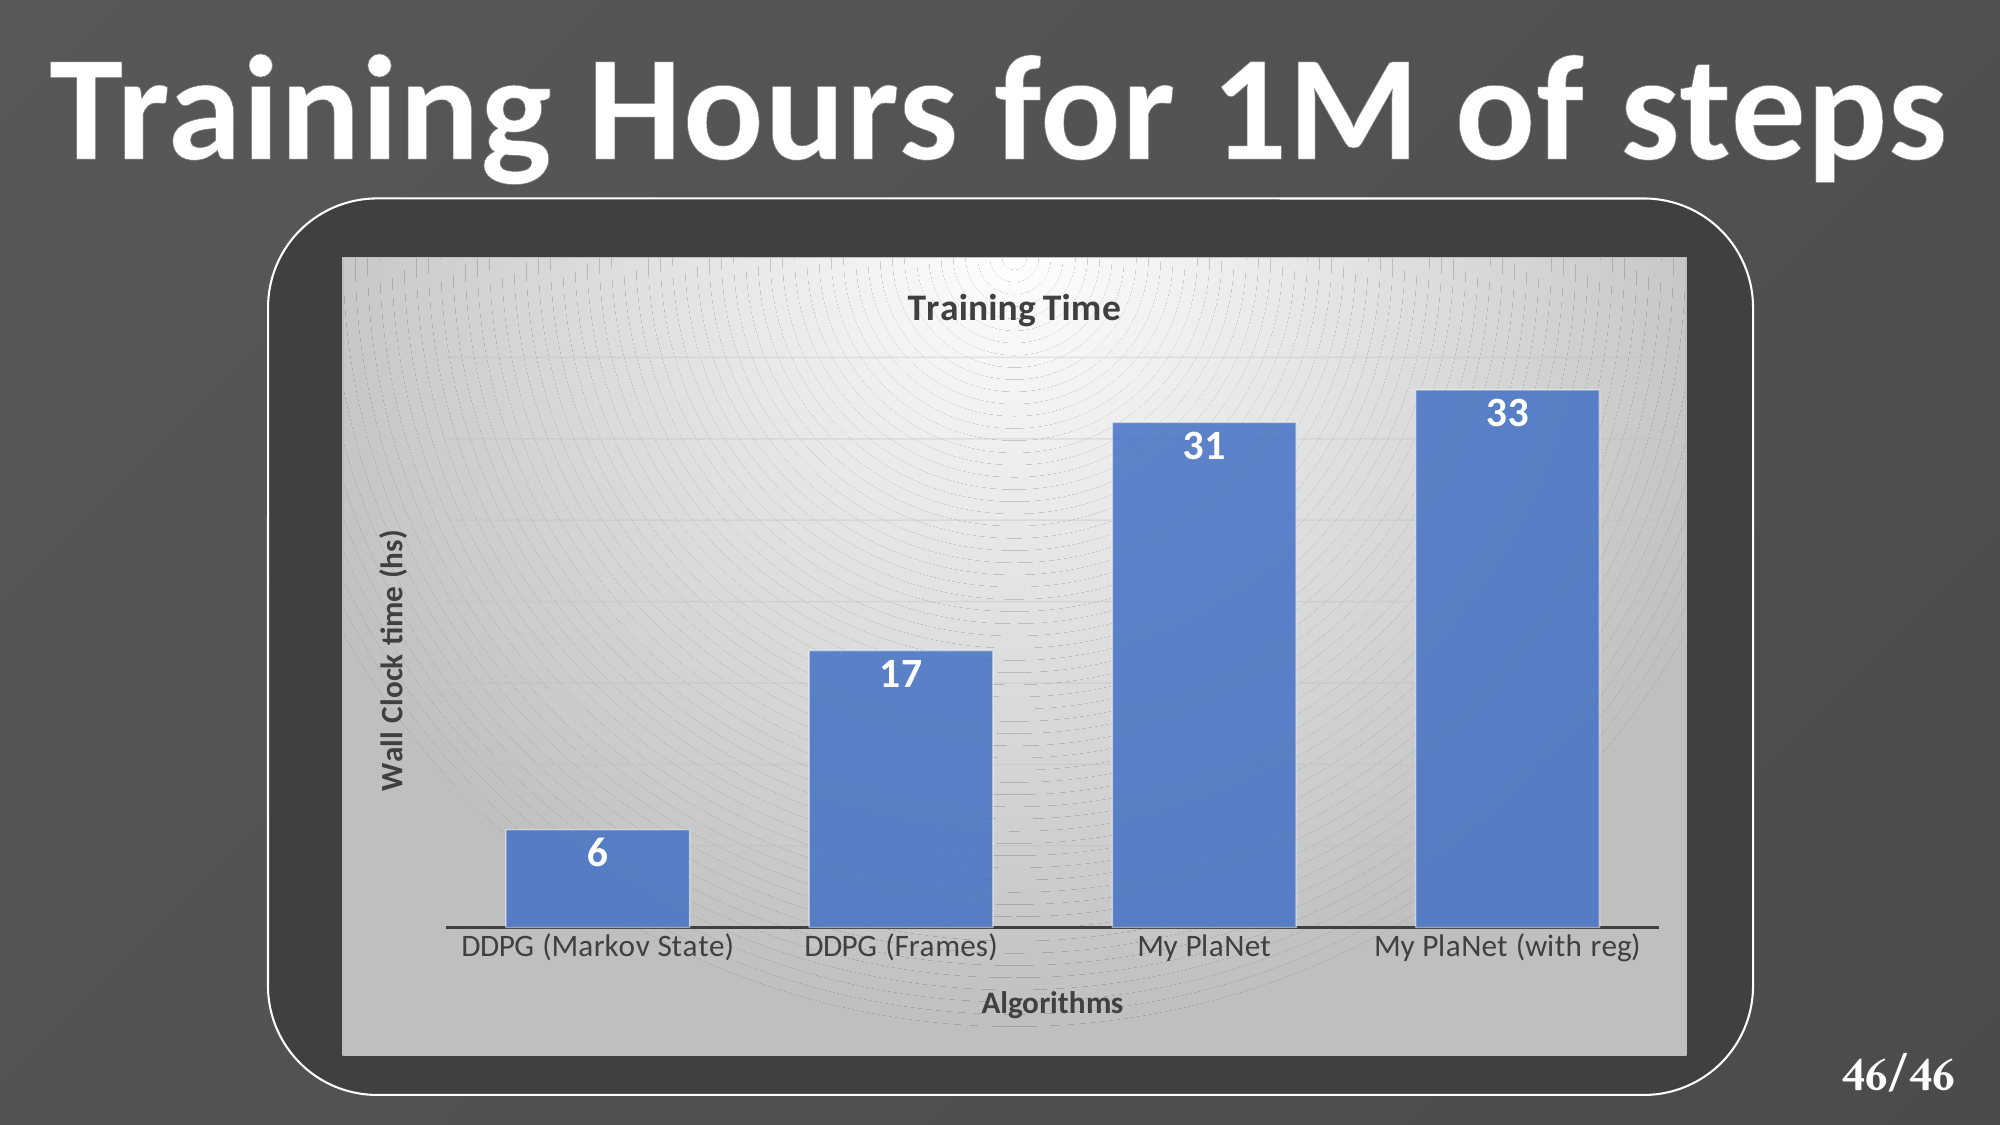

Training Hours for 1M of steps

### Chart: Training Time

| Category |  |
|---|---|
| DDPG (Markov State) | 6.0 |
| DDPG (Frames) | 17.0 |
| My PlaNet | 31.0 |
| My PlaNet (with reg) | 33.0 |
46/46